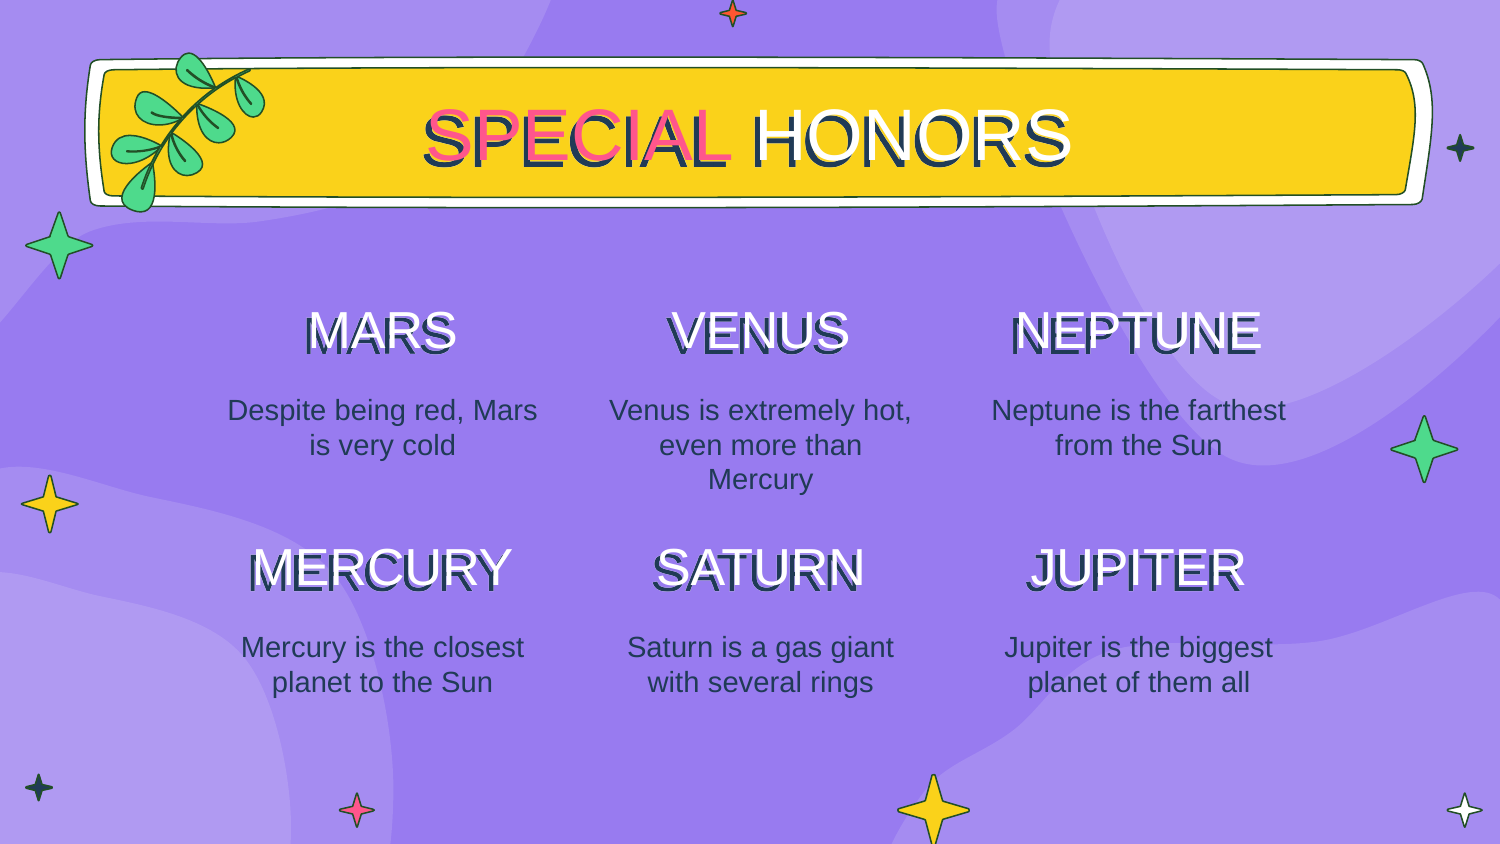

# SPECIAL HONORS
MARS
VENUS
NEPTUNE
Despite being red, Mars is very cold
Venus is extremely hot, even more than Mercury
Neptune is the farthest from the Sun
MERCURY
SATURN
JUPITER
Mercury is the closest planet to the Sun
Saturn is a gas giant with several rings
Jupiter is the biggest planet of them all